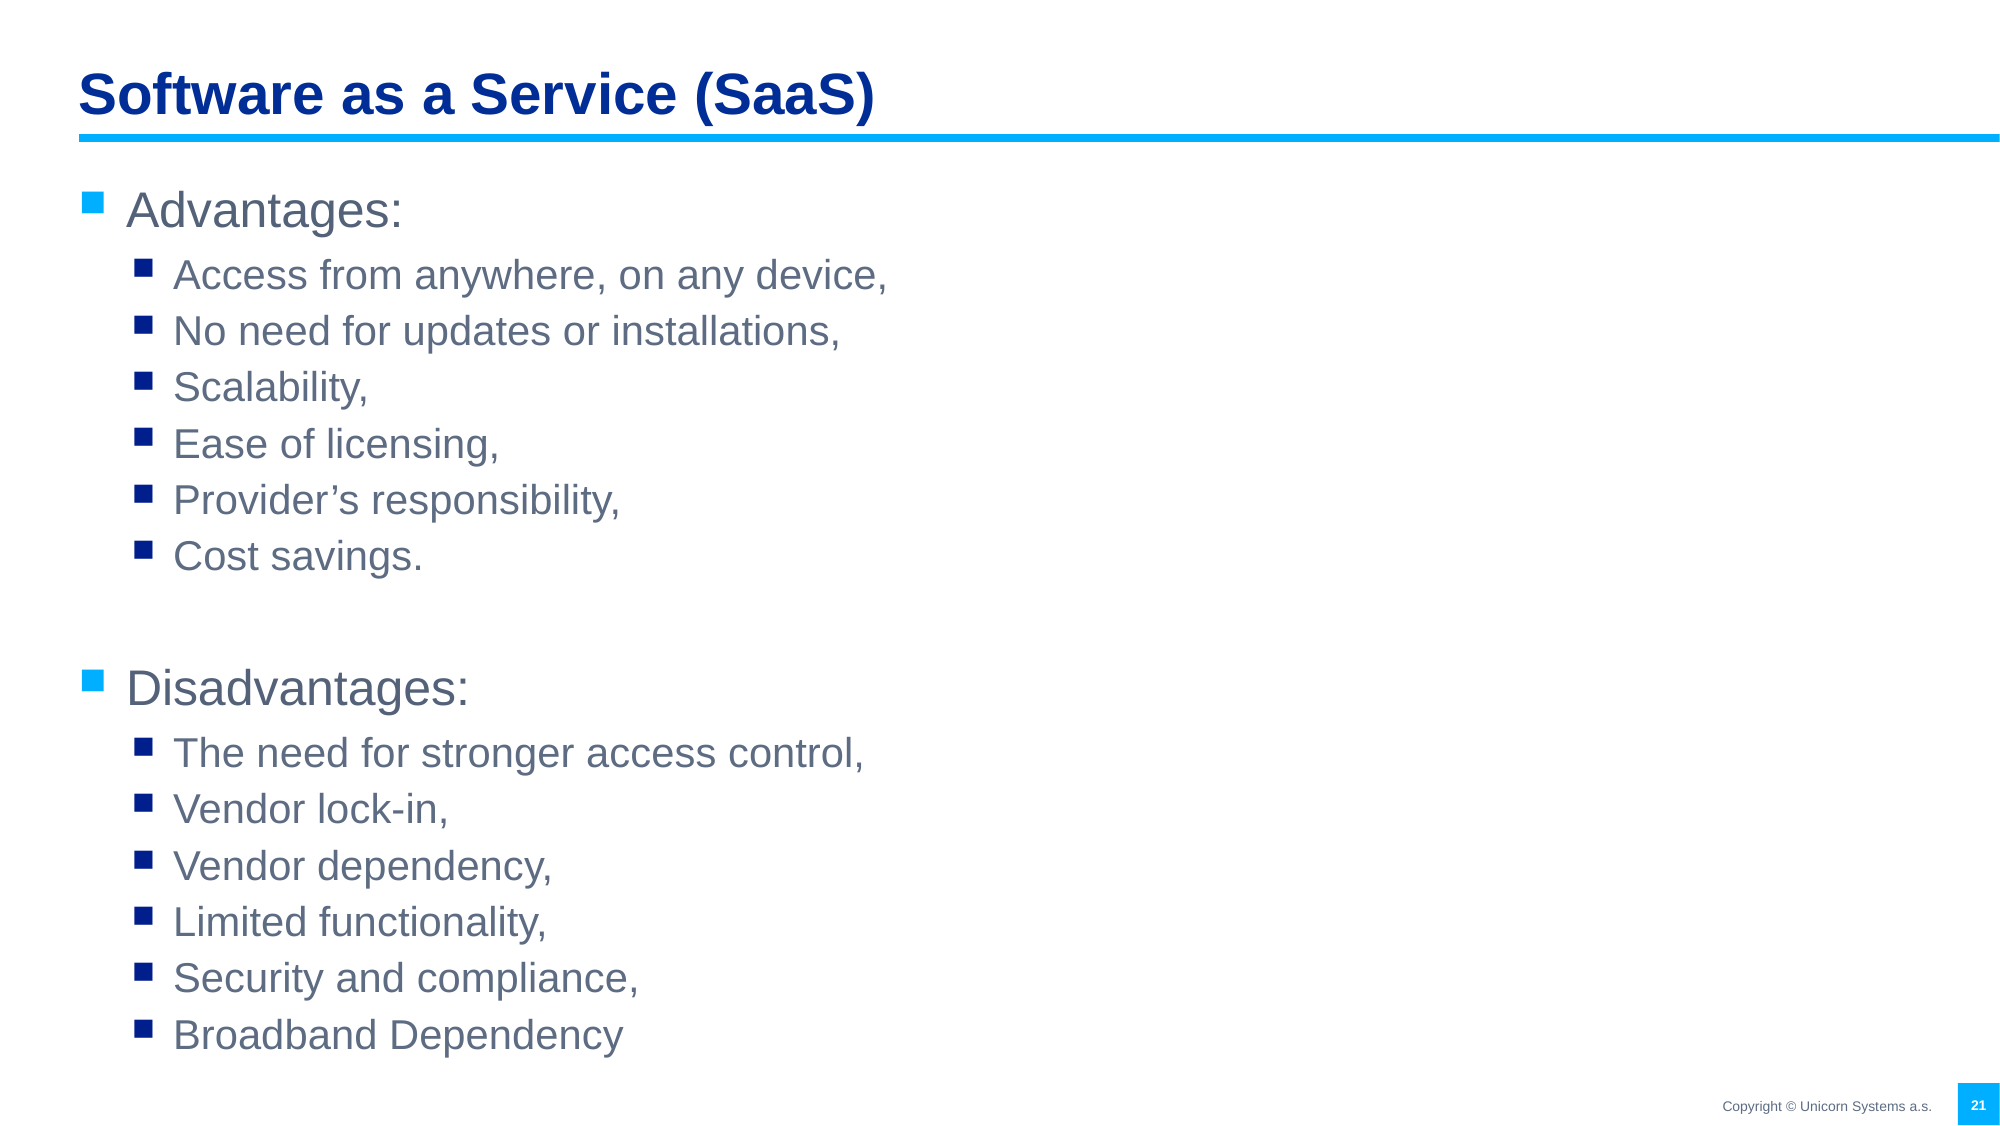

# Software as a Service (SaaS)
Advantages:
Access from anywhere, on any device,
No need for updates or installations,
Scalability,
Ease of licensing,
Provider’s responsibility,
Cost savings.

Disadvantages:
The need for stronger access control,
Vendor lock-in,
Vendor dependency,
Limited functionality,
Security and compliance,
Broadband Dependency
21
Copyright © Unicorn Systems a.s.